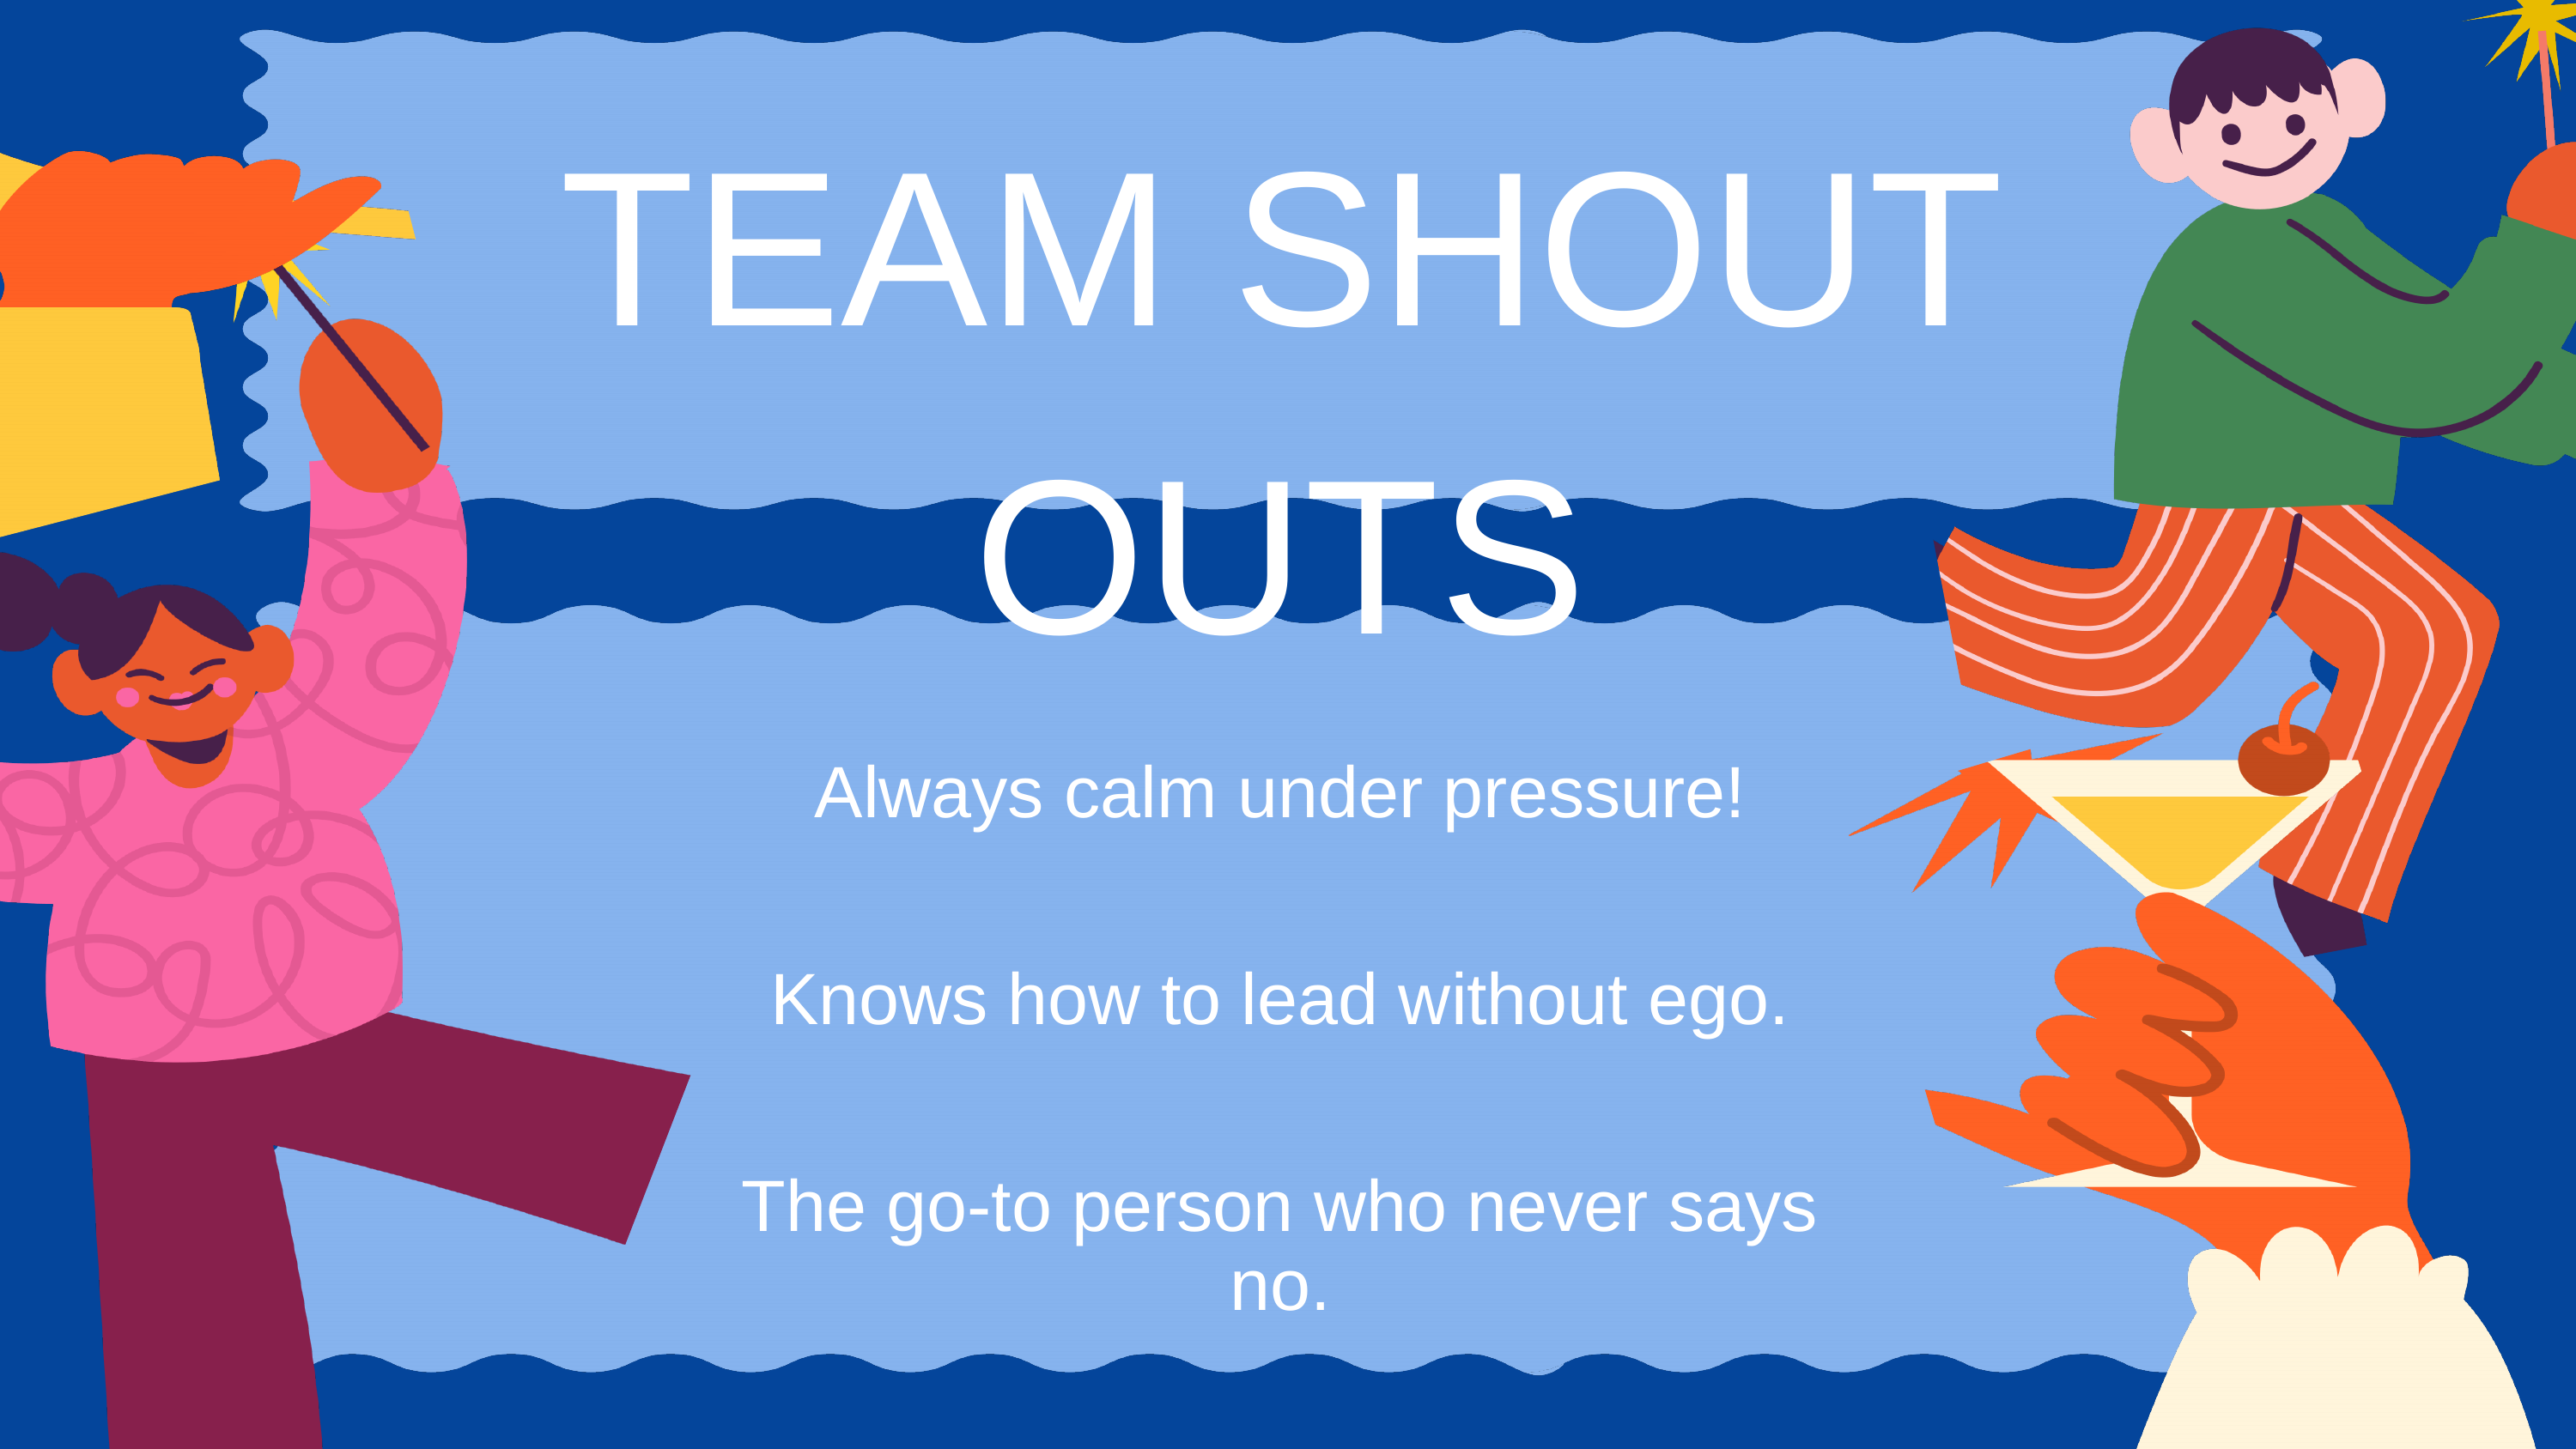

TEAM SHOUT OUTS

Always calm under pressure!
Knows how to lead without ego.
The go-to person who never says no.